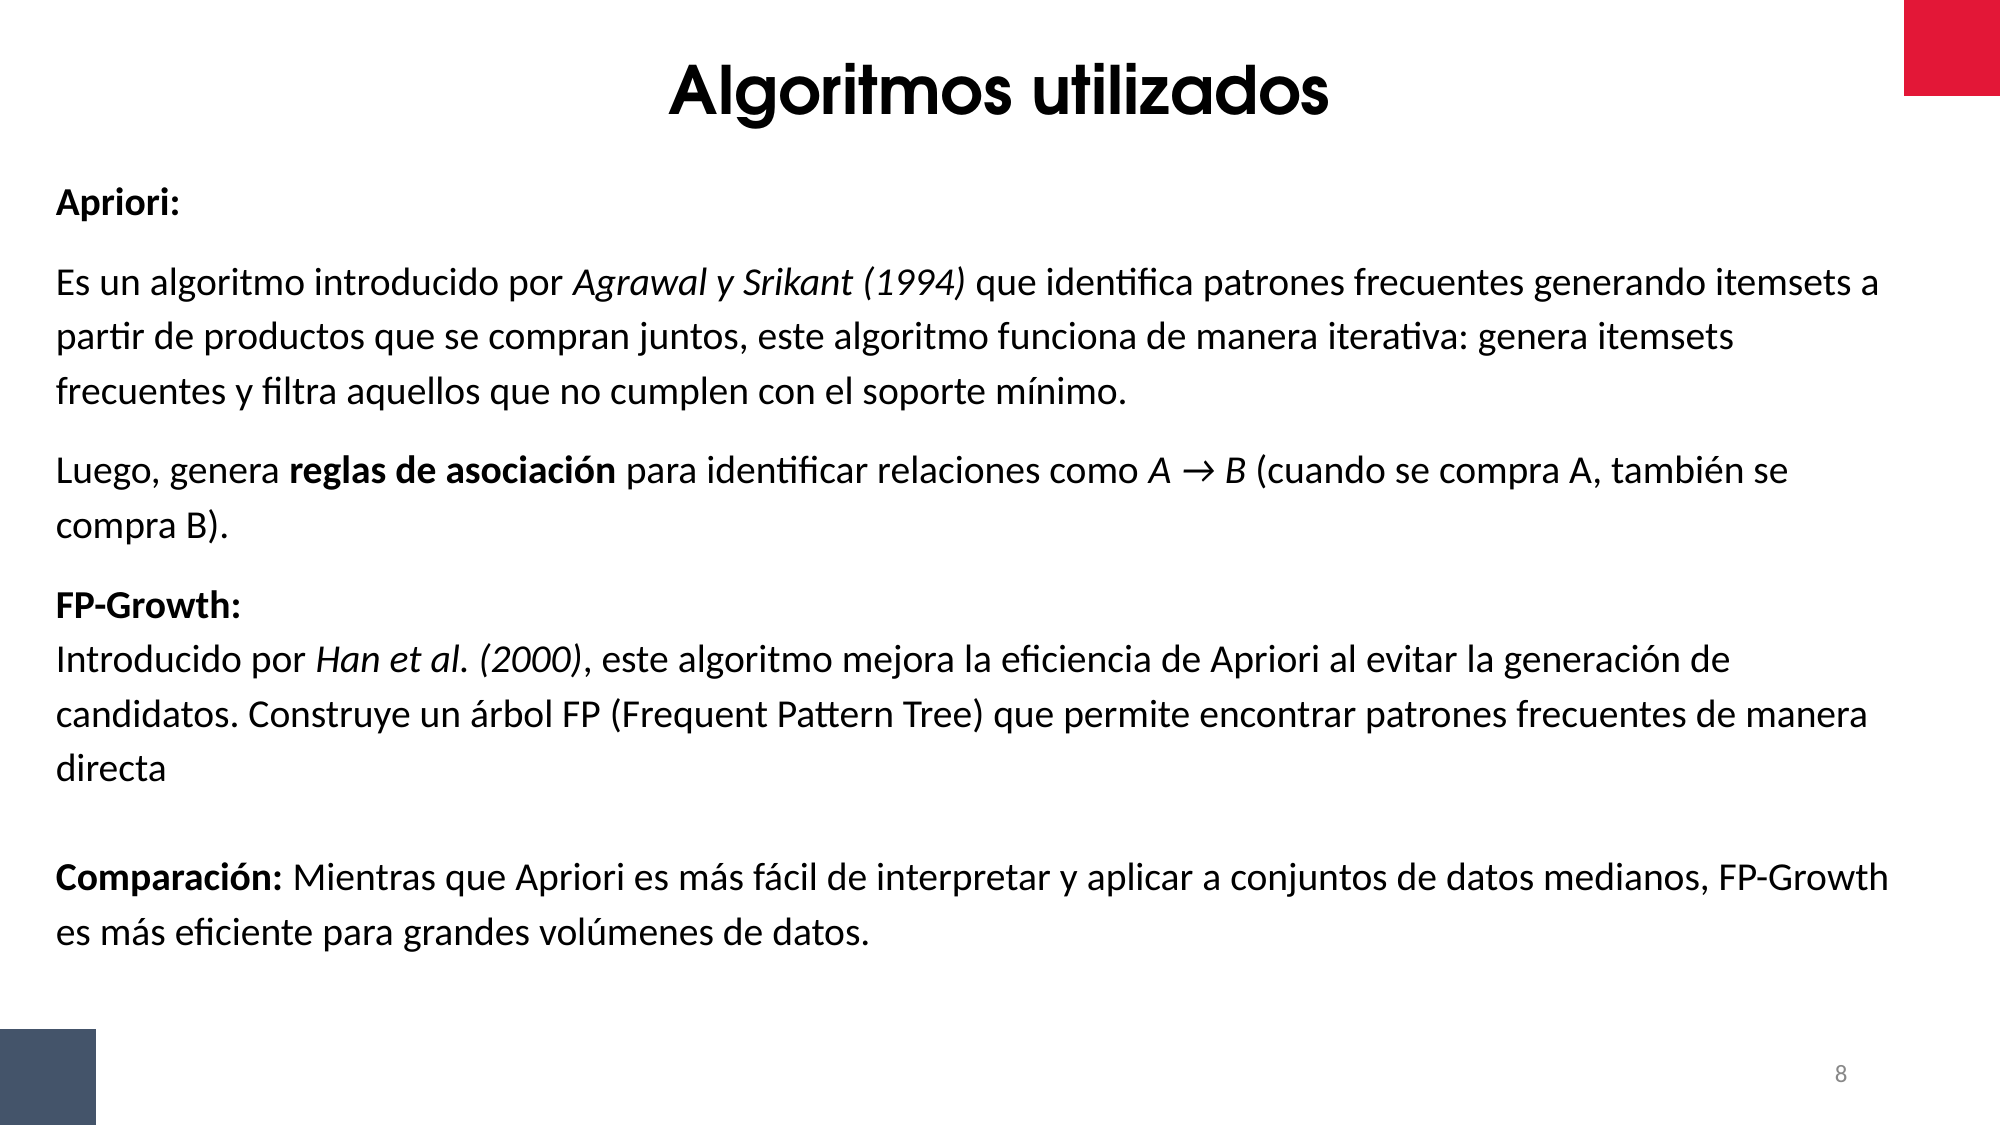

Algoritmos utilizados

Apriori:
Es un algoritmo introducido por Agrawal y Srikant (1994) que identifica patrones frecuentes generando itemsets a partir de productos que se compran juntos, este algoritmo funciona de manera iterativa: genera itemsets frecuentes y filtra aquellos que no cumplen con el soporte mínimo.
Luego, genera reglas de asociación para identificar relaciones como A → B (cuando se compra A, también se compra B).
FP-Growth:
Introducido por Han et al. (2000), este algoritmo mejora la eficiencia de Apriori al evitar la generación de candidatos. Construye un árbol FP (Frequent Pattern Tree) que permite encontrar patrones frecuentes de manera directa

Comparación: Mientras que Apriori es más fácil de interpretar y aplicar a conjuntos de datos medianos, FP-Growth es más eficiente para grandes volúmenes de datos.

8